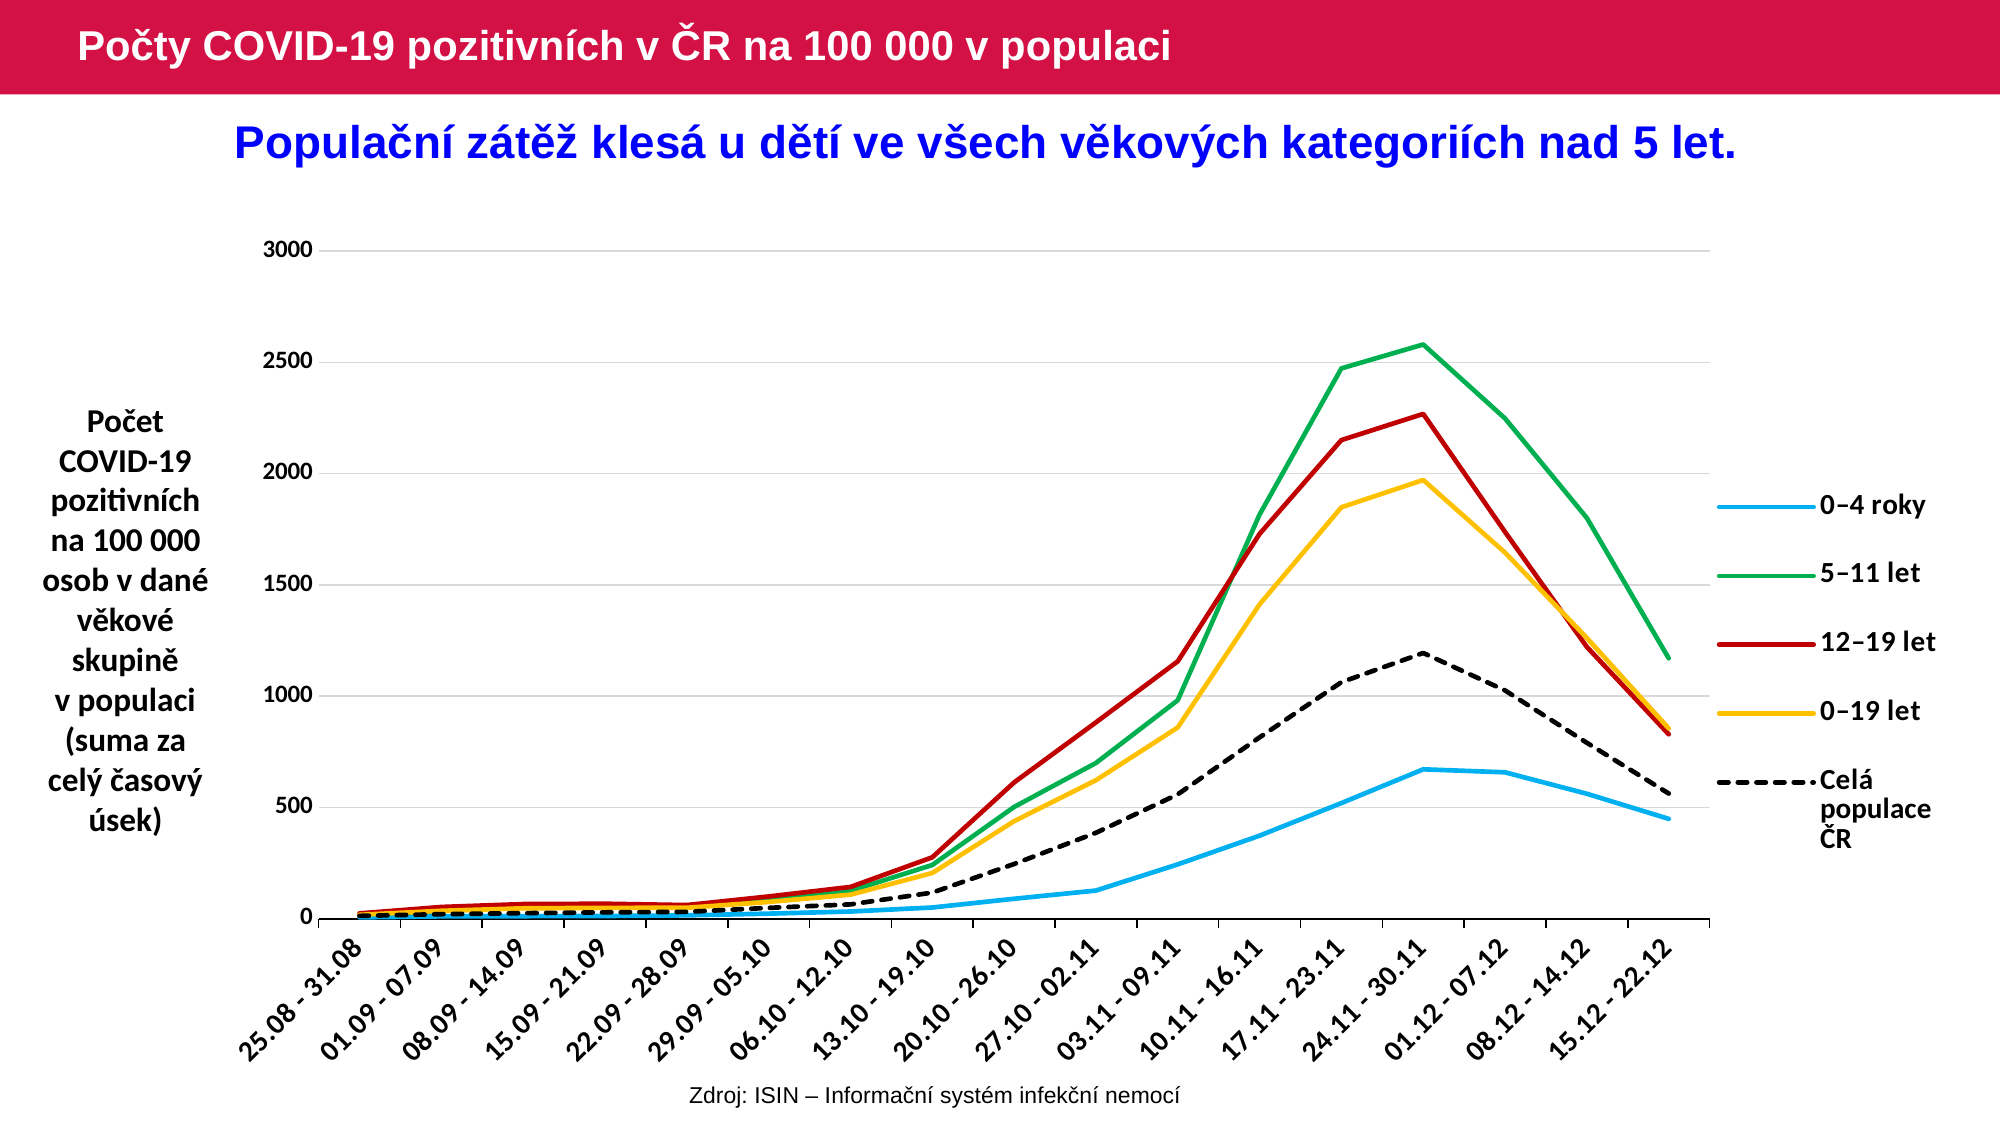

# Počty COVID-19 pozitivních v ČR na 100 000 v populaci
Populační zátěž klesá u dětí ve všech věkových kategoriích nad 5 let.

### Chart

| Category | 0–4 roky | 5–11 let | 12–19 let | 0–19 let | Celá populace ČR |
|---|---|---|---|---|---|
| 25.08 - 31.08 | 6.169988470935 | 19.128754017976 | 23.959596055443 | 17.645533802282 | 12.895054718482 |
| 01.09 - 07.09 | 10.753408477916 | 34.881845562191 | 52.900890300633 | 35.562537355368 | 20.501268153877 |
| 08.09 - 14.09 | 11.634835402336 | 51.385084322798 | 65.948195083301 | 46.738042096814 | 24.958471850048 |
| 15.09 - 21.09 | 12.339976941871 | 55.010795868689 | 67.490149284889 | 48.819310186314 | 28.724201597547 |
| 22.09 - 28.09 | 15.336828484897 | 60.261826383427 | 61.440944340197 | 49.181269854053 | 30.938787081808 |
| 29.09 - 05.10 | 22.917100034904 | 87.017077101381 | 100.227023103218 | 75.604325599009 | 49.057273385532 |
| 06.10 - 12.10 | 32.436510818634 | 125.149560601267 | 142.808681439378 | 108.090205778595 | 64.503306320062 |
| 13.10 - 19.10 | 50.417620076789 | 241.422379141906 | 276.009802084247 | 205.593091275821 | 117.298276725444 |
| 20.10 - 26.10 | 89.729260905895 | 502.47361044605 | 612.511653615408 | 438.514137465947 | 245.940463906134 |
| 27.10 - 02.11 | 126.74919173151 | 699.76232835694 | 882.235027031643 | 622.299158760487 | 386.057380937763 |
| 03.11 - 09.11 | 244.331543449058 | 981.442608111841 | 1156.7028749143 | 859.111271378808 | 558.757671739936 |
| 10.11 - 16.11 | 373.196159799175 | 1815.4812882028 | 1728.76788370344 | 1412.23088864265 | 814.66844244652 |
| 17.11 - 23.11 | 519.68931463768 | 2472.73527429758 | 2150.67027563024 | 1848.61851306063 | 1062.63660698592 |
| 24.11 - 30.11 | 671.294745637818 | 2580.13135077759 | 2268.21463053591 | 1971.23235050726 | 1194.17550935699 |
| 01.12 - 07.12 | 657.897056386643 | 2248.06618298841 | 1738.01960891296 | 1645.37815962511 | 1025.7081604298 |
| 08.12 - 14.12 | 561.46895085516 | 1800.72839294711 | 1221.34633951933 | 1261.65566686318 | 790.49488697064 |
| 15.12 - 22.12 | 448.82258991436 | 1170.35468210636 | 828.622465561045 | 854.813000324406 | 562.532745729984 |
Počet COVID-19 pozitivních na 100 000 osob v dané věkové skupině v populaci (suma za celý časový úsek)
Zdroj: ISIN – Informační systém infekční nemocí